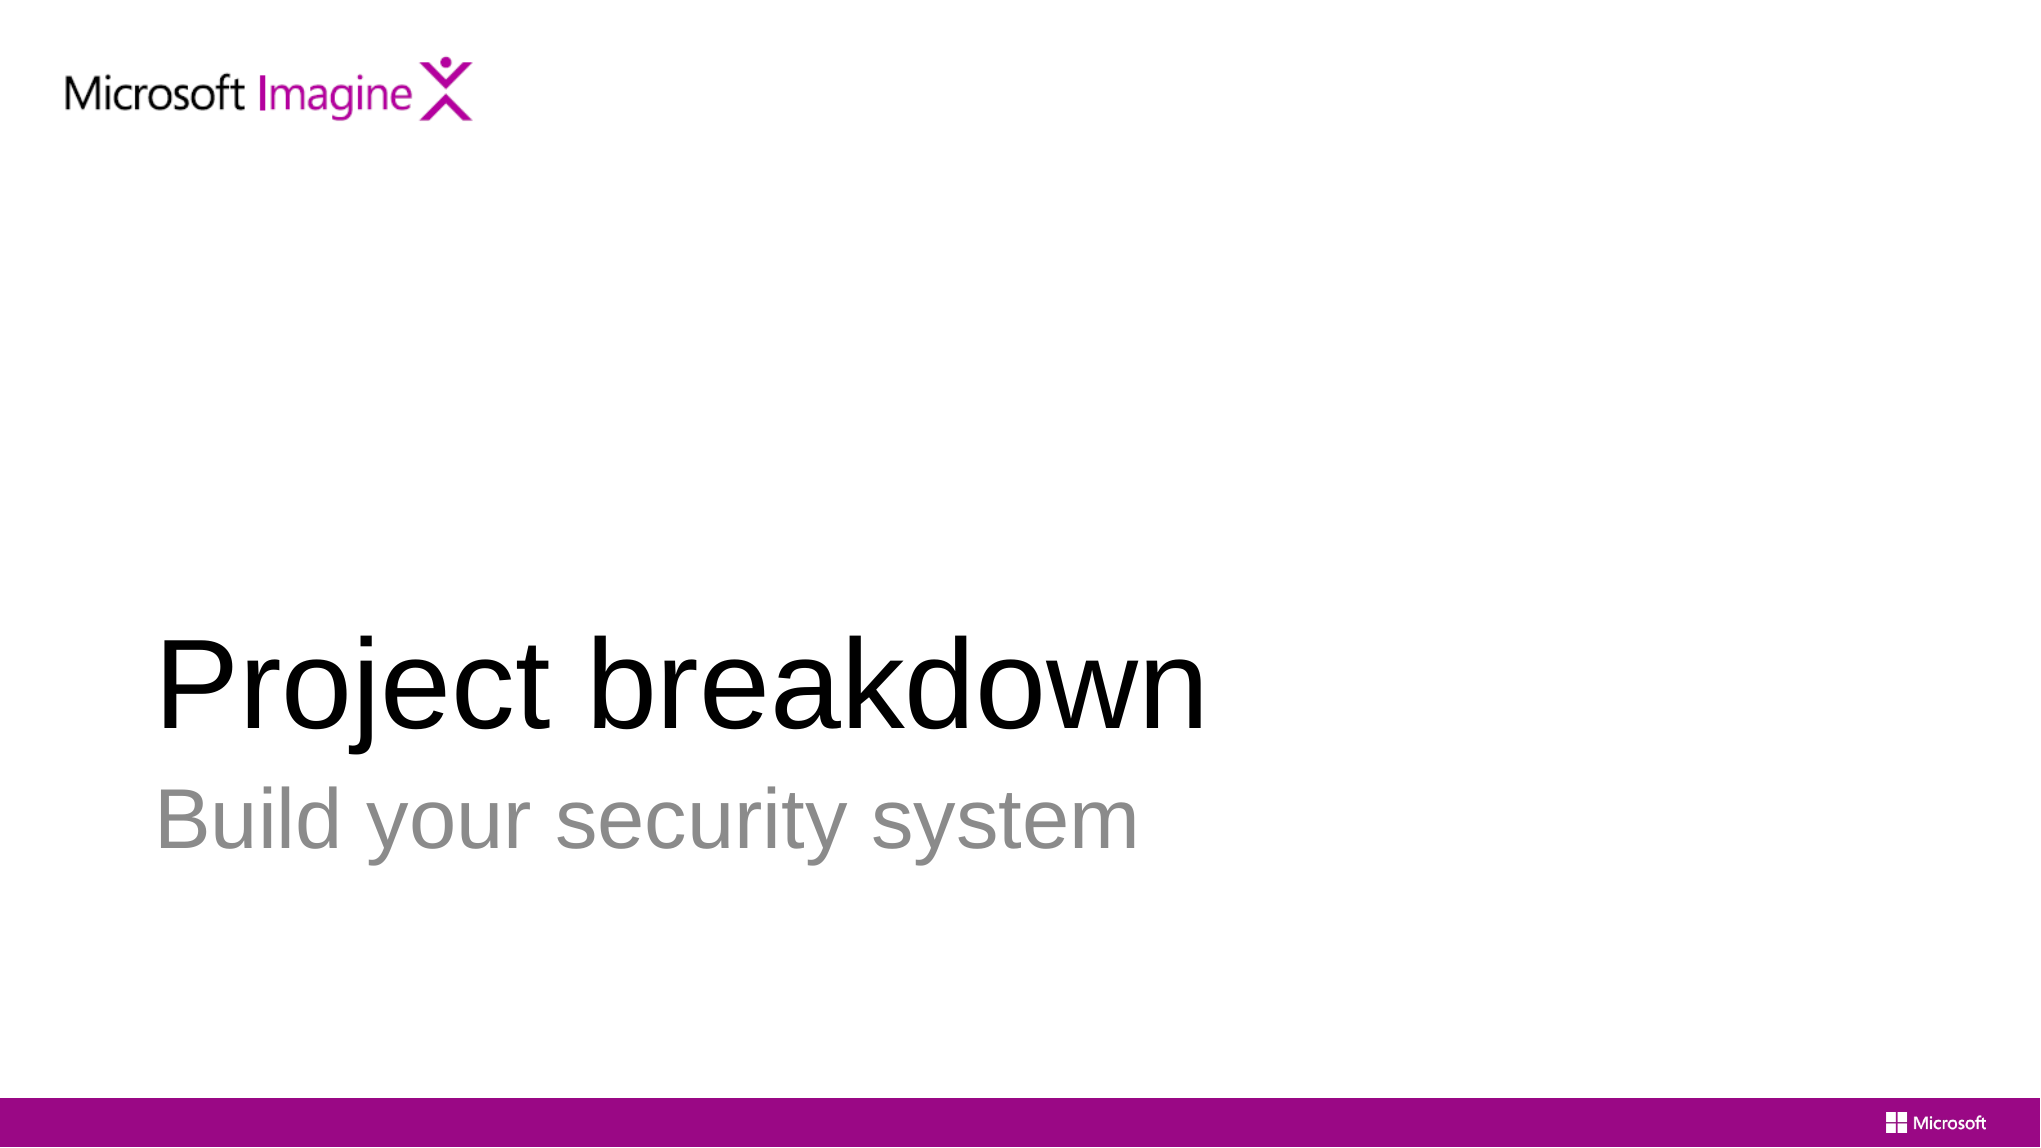

# Project breakdown
Build your security system